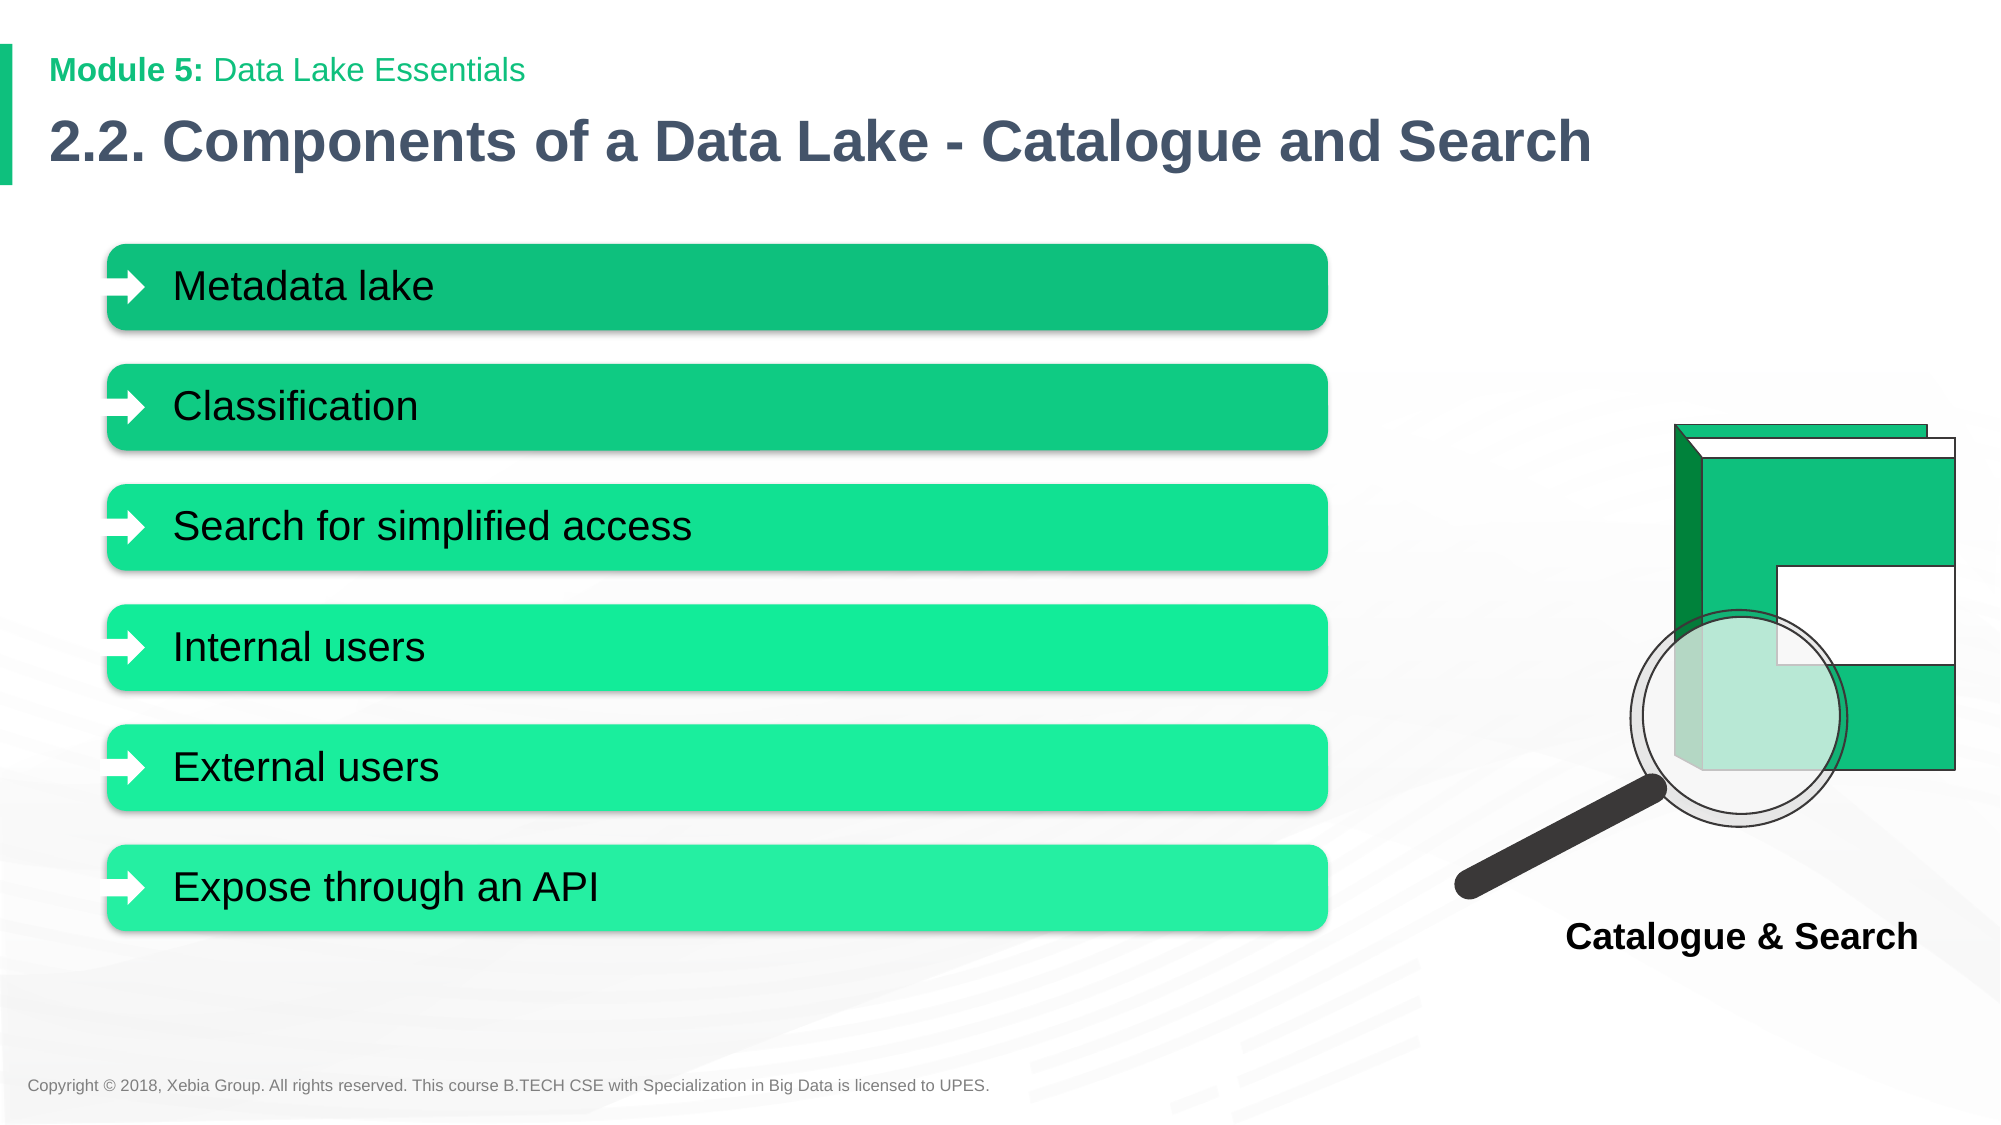

Module 5: Data Lake Essentials
# 2.2. Components of a Data Lake - Catalogue and Search

Metadata lake

Classification

Search for simplified access

Internal users

External users

Expose through an API

Catalogue & Search